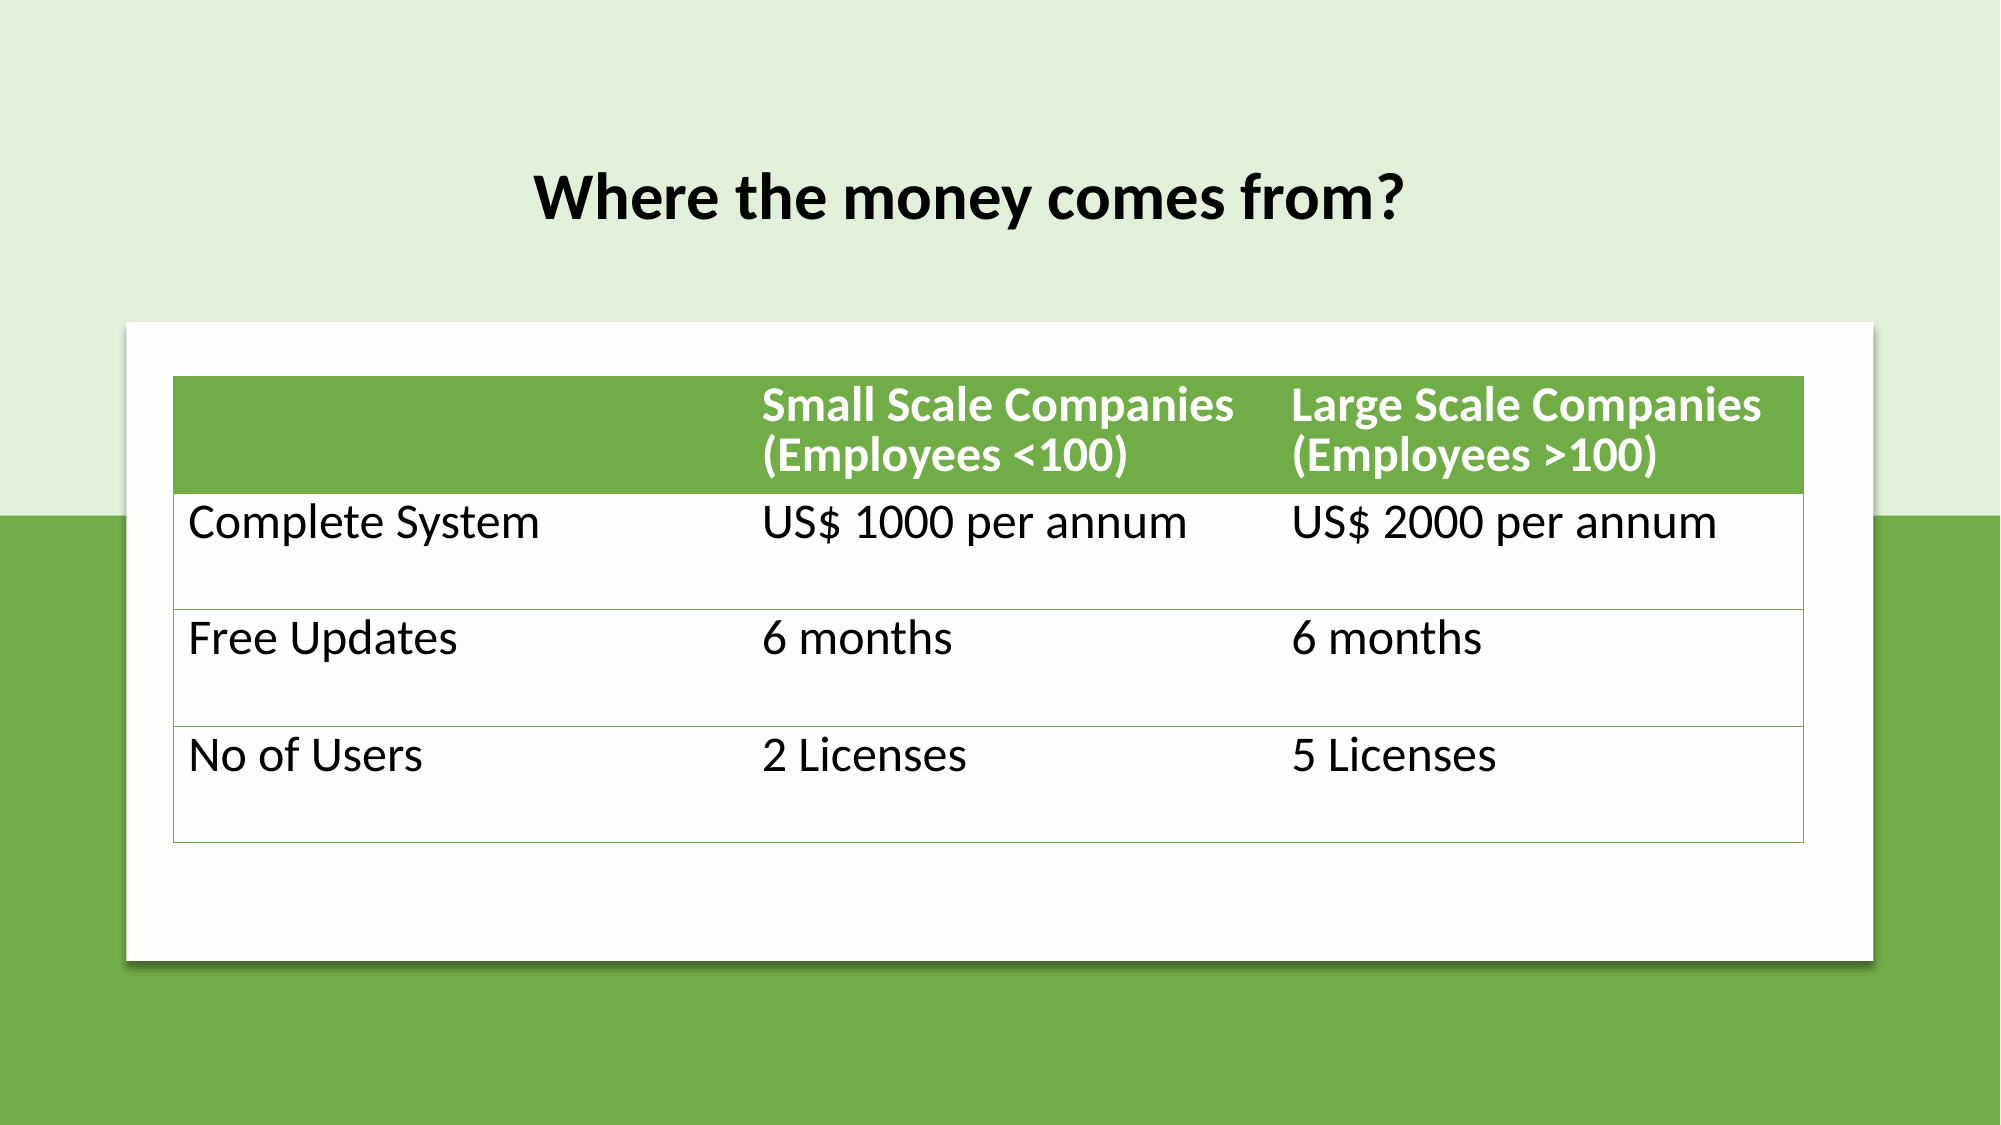

Where the money comes from?

|  | Small Scale Companies (Employees <100) | Large Scale Companies (Employees >100) |
| --- | --- | --- |
| Complete System | US$ 1000 per annum | US$ 2000 per annum |
| Free Updates | 6 months | 6 months |
| No of Users | 2 Licenses | 5 Licenses |

33